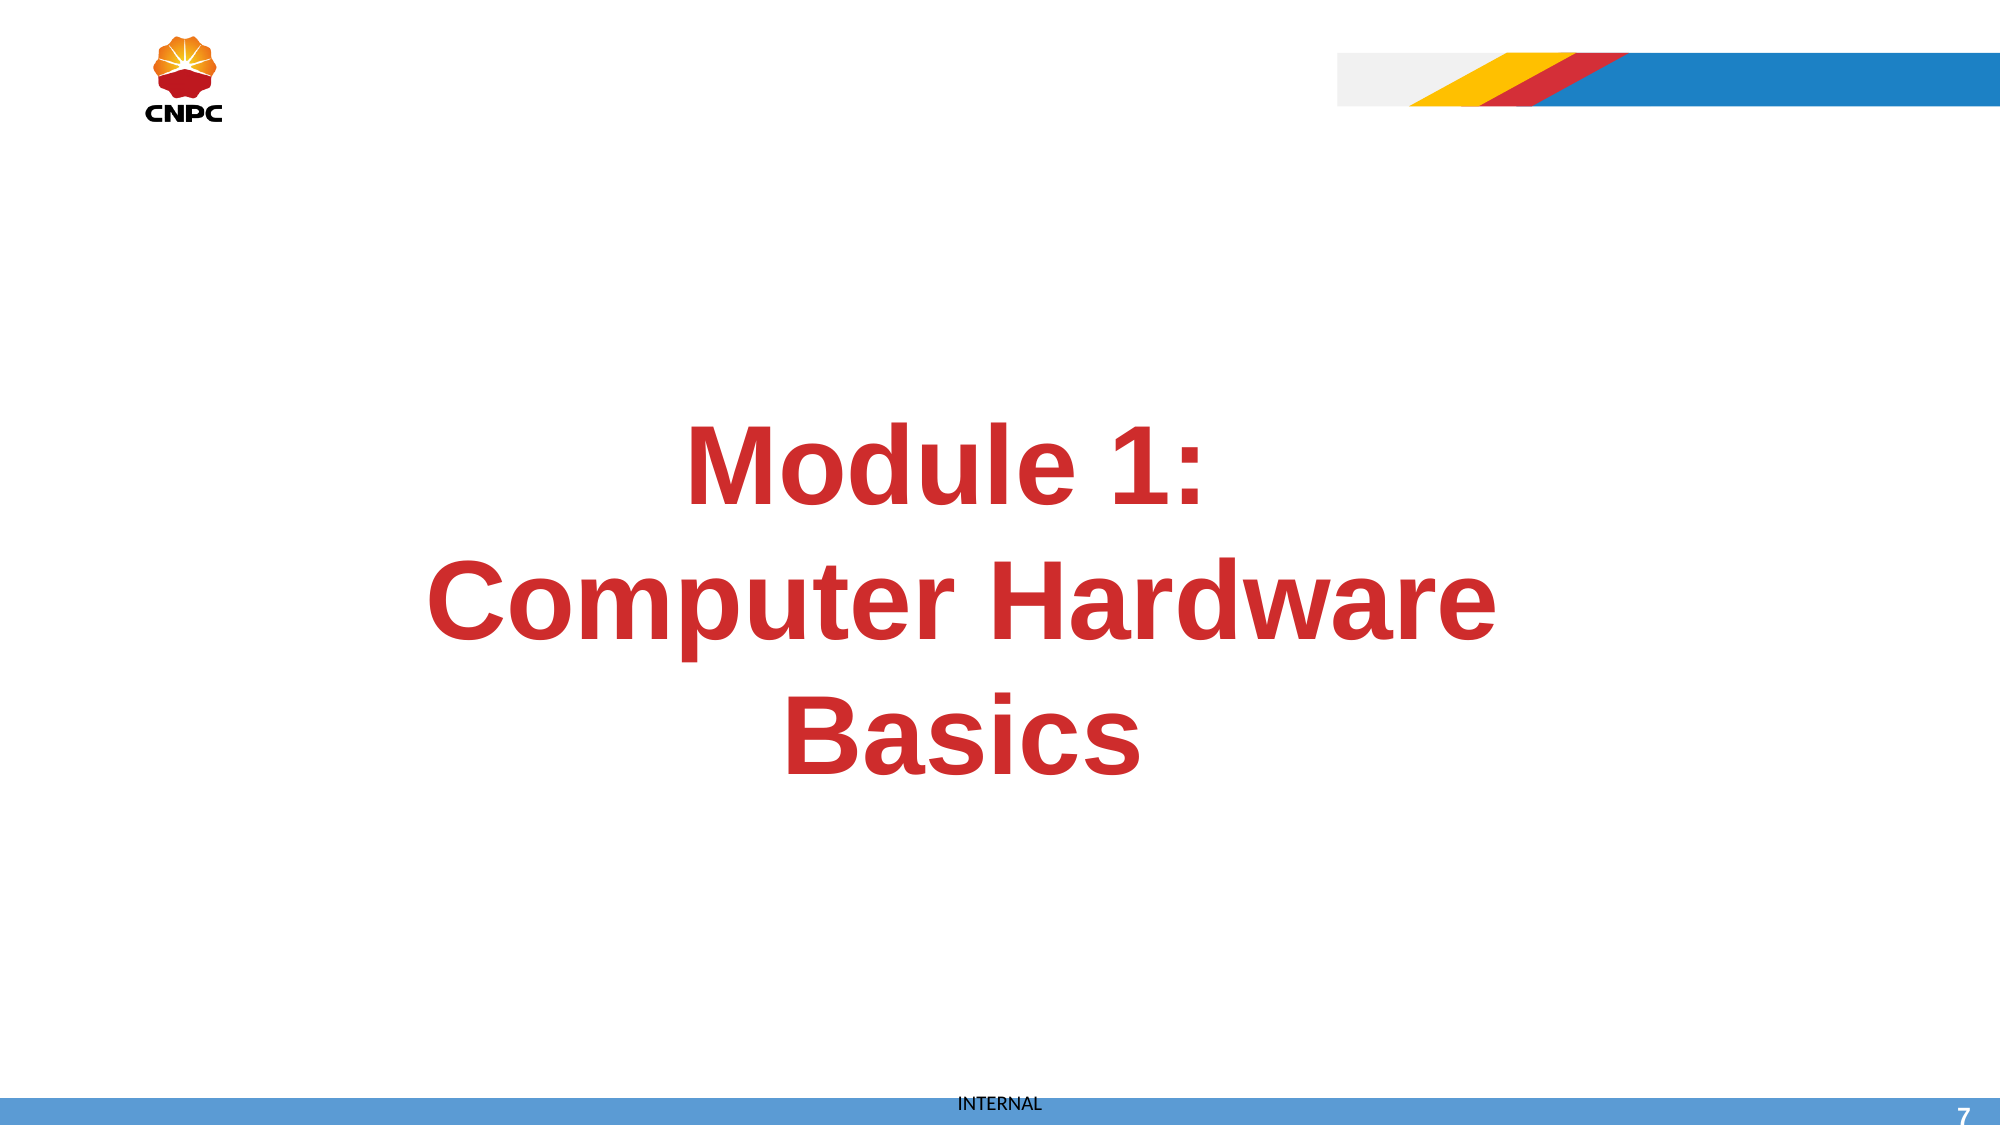

# Module 1: Computer Hardware Basics
7